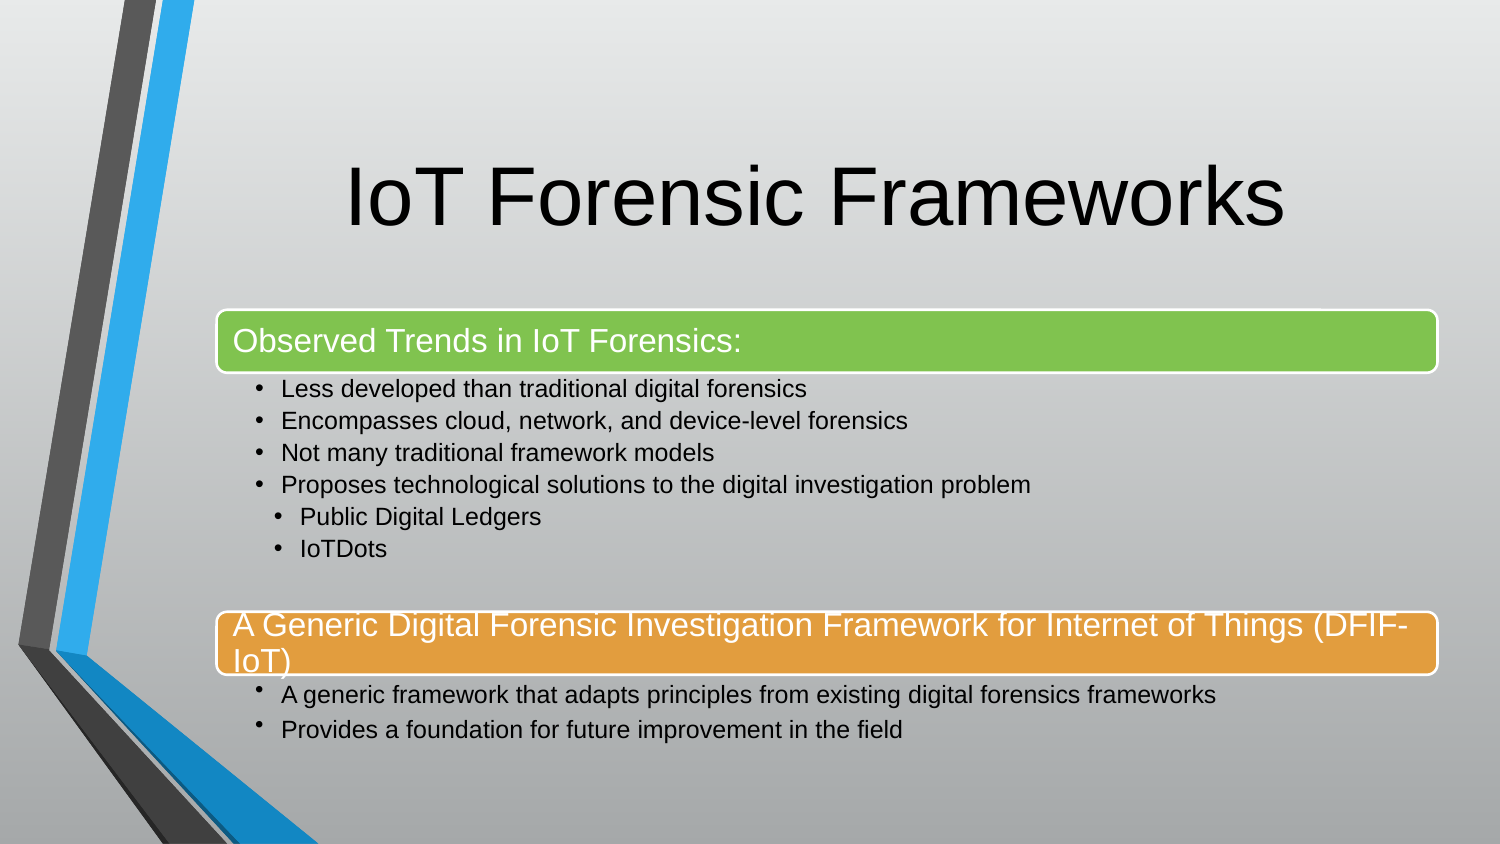

# IoT Forensic Frameworks
Observed Trends in IoT Forensics:
 Less developed than traditional digital forensics
 Encompasses cloud, network, and device-level forensics
 Not many traditional framework models
 Proposes technological solutions to the digital investigation problem
 Public Digital Ledgers
 IoTDots

A Generic Digital Forensic Investigation Framework for Internet of Things (DFIF-IoT)
 A generic framework that adapts principles from existing digital forensics frameworks
 Provides a foundation for future improvement in the field